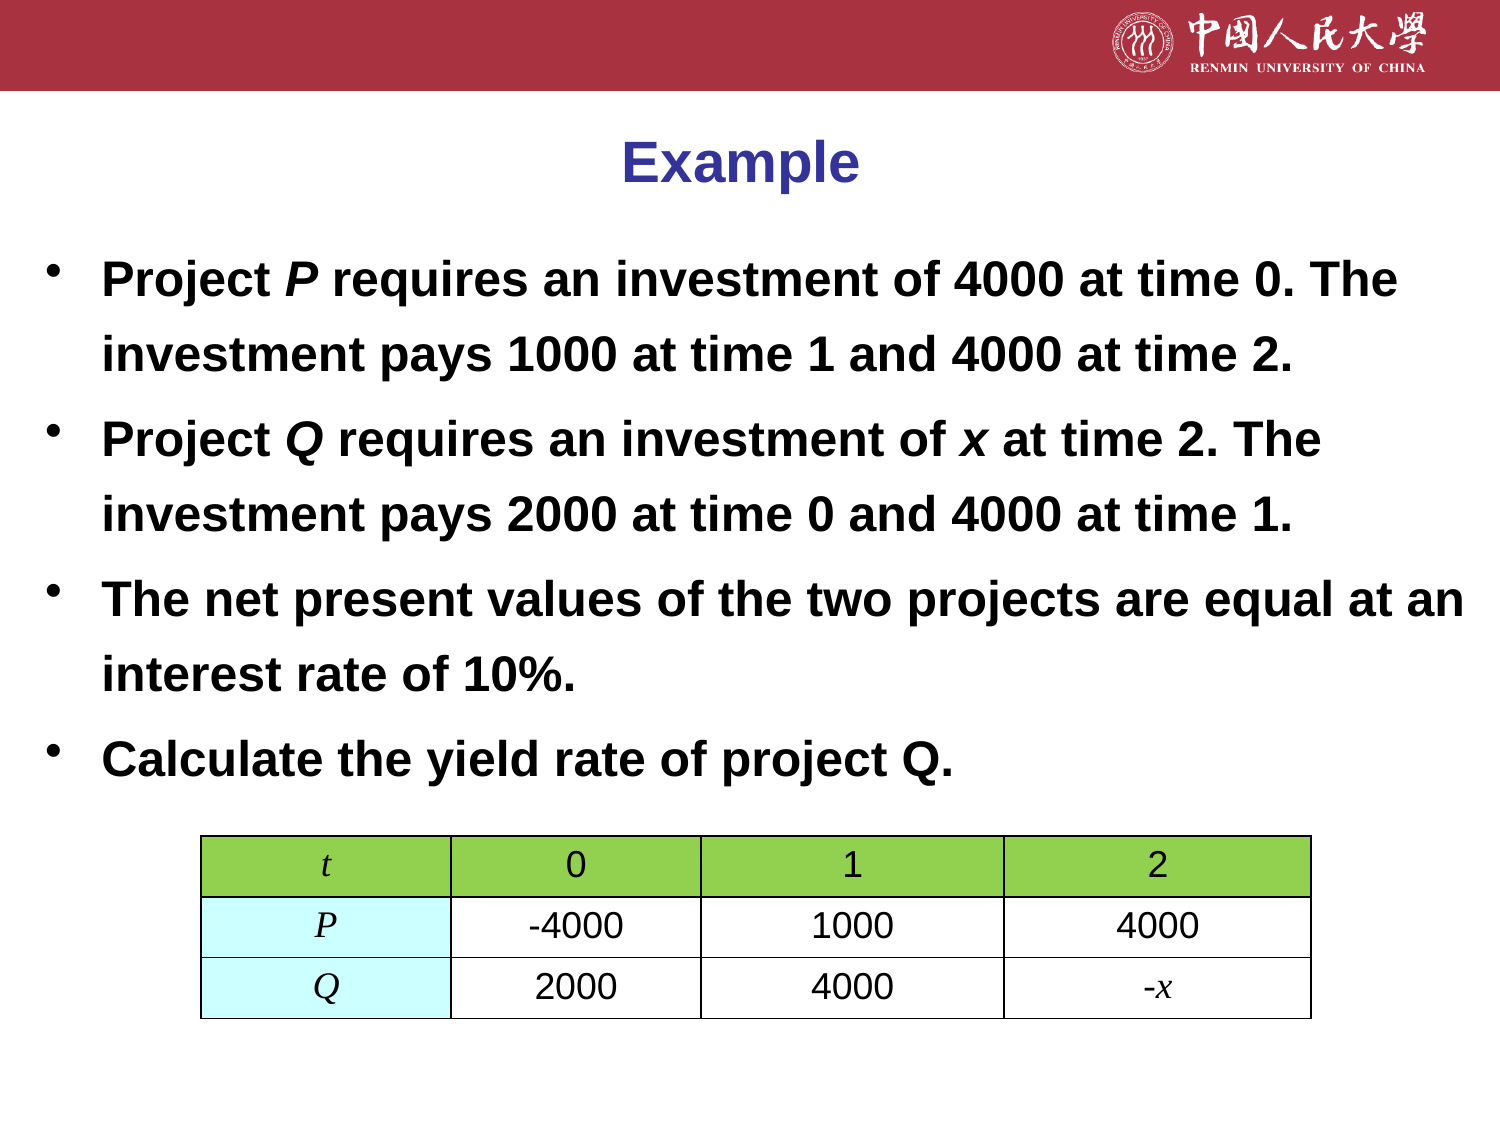

# Example
Project P requires an investment of 4000 at time 0. The investment pays 1000 at time 1 and 4000 at time 2.
Project Q requires an investment of x at time 2. The investment pays 2000 at time 0 and 4000 at time 1.
The net present values of the two projects are equal at an interest rate of 10%.
Calculate the yield rate of project Q.

| t | 0 | 1 | 2 |
| --- | --- | --- | --- |
| P | -4000 | 1000 | 4000 |
| Q | 2000 | 4000 | -x |